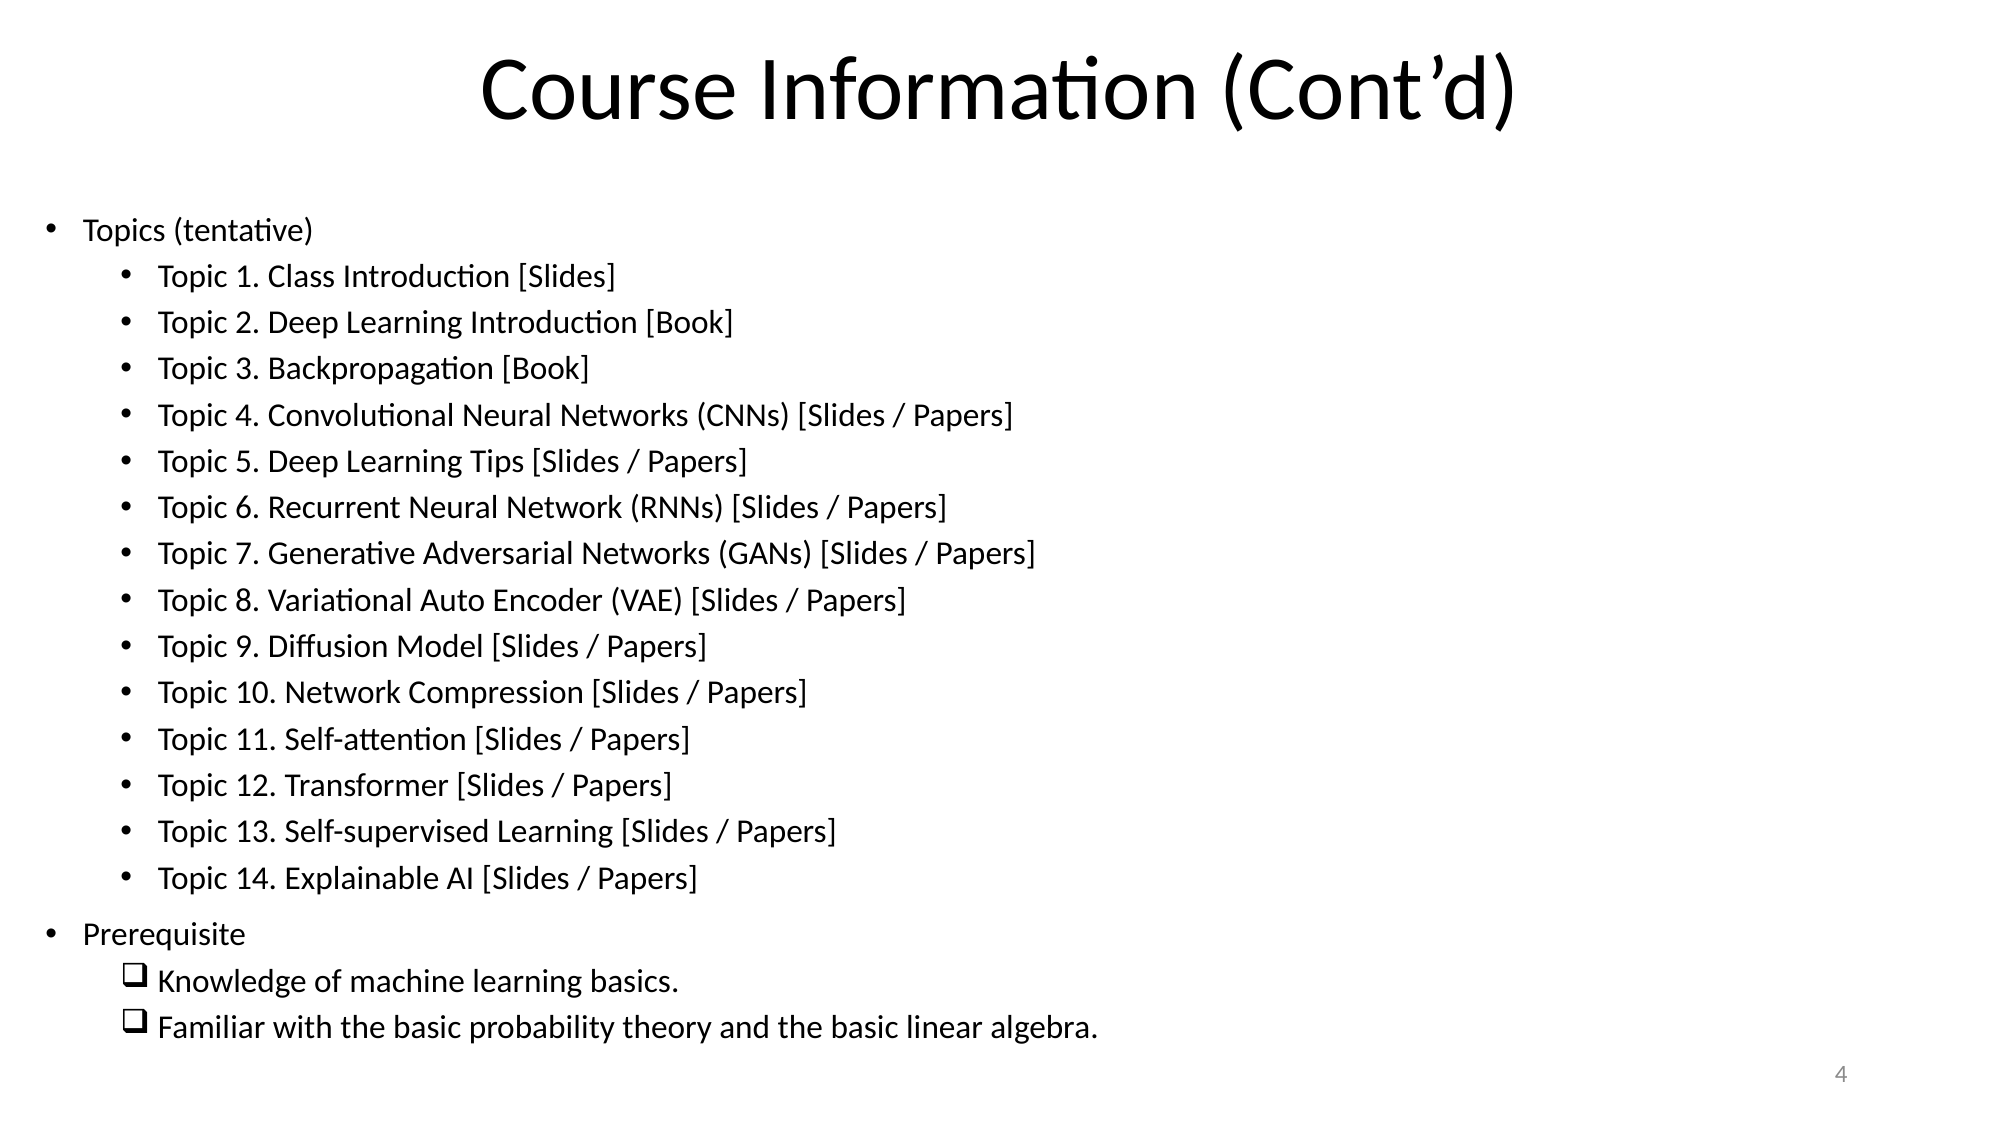

# Course Information (Cont’d)
Topics (tentative)
Topic 1. Class Introduction [Slides]
Topic 2. Deep Learning Introduction [Book]
Topic 3. Backpropagation [Book]
Topic 4. Convolutional Neural Networks (CNNs) [Slides / Papers]
Topic 5. Deep Learning Tips [Slides / Papers]
Topic 6. Recurrent Neural Network (RNNs) [Slides / Papers]
Topic 7. Generative Adversarial Networks (GANs) [Slides / Papers]
Topic 8. Variational Auto Encoder (VAE) [Slides / Papers]
Topic 9. Diffusion Model [Slides / Papers]
Topic 10. Network Compression [Slides / Papers]
Topic 11. Self-attention [Slides / Papers]
Topic 12. Transformer [Slides / Papers]
Topic 13. Self-supervised Learning [Slides / Papers]
Topic 14. Explainable AI [Slides / Papers]
Prerequisite
Knowledge of machine learning basics.
Familiar with the basic probability theory and the basic linear algebra.

4